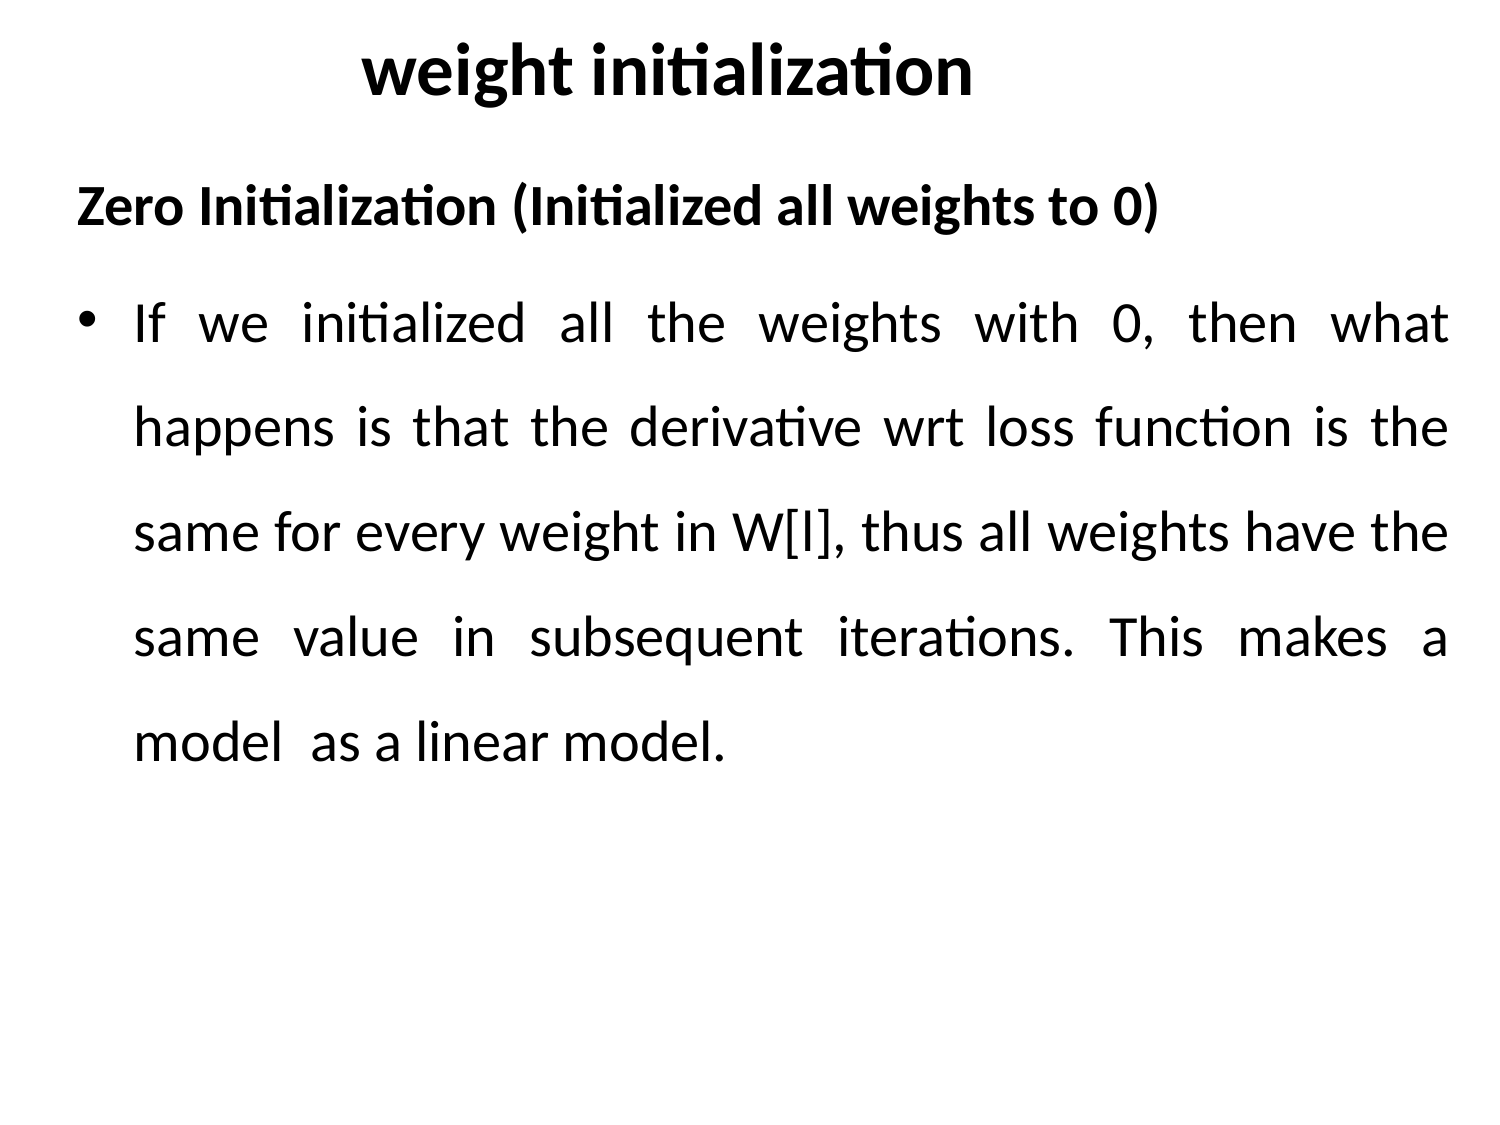

# weight initialization
Zero Initialization (Initialized all weights to 0)
If we initialized all the weights with 0, then what happens is that the derivative wrt loss function is the same for every weight in W[l], thus all weights have the same value in subsequent iterations. This makes a model  as a linear model.